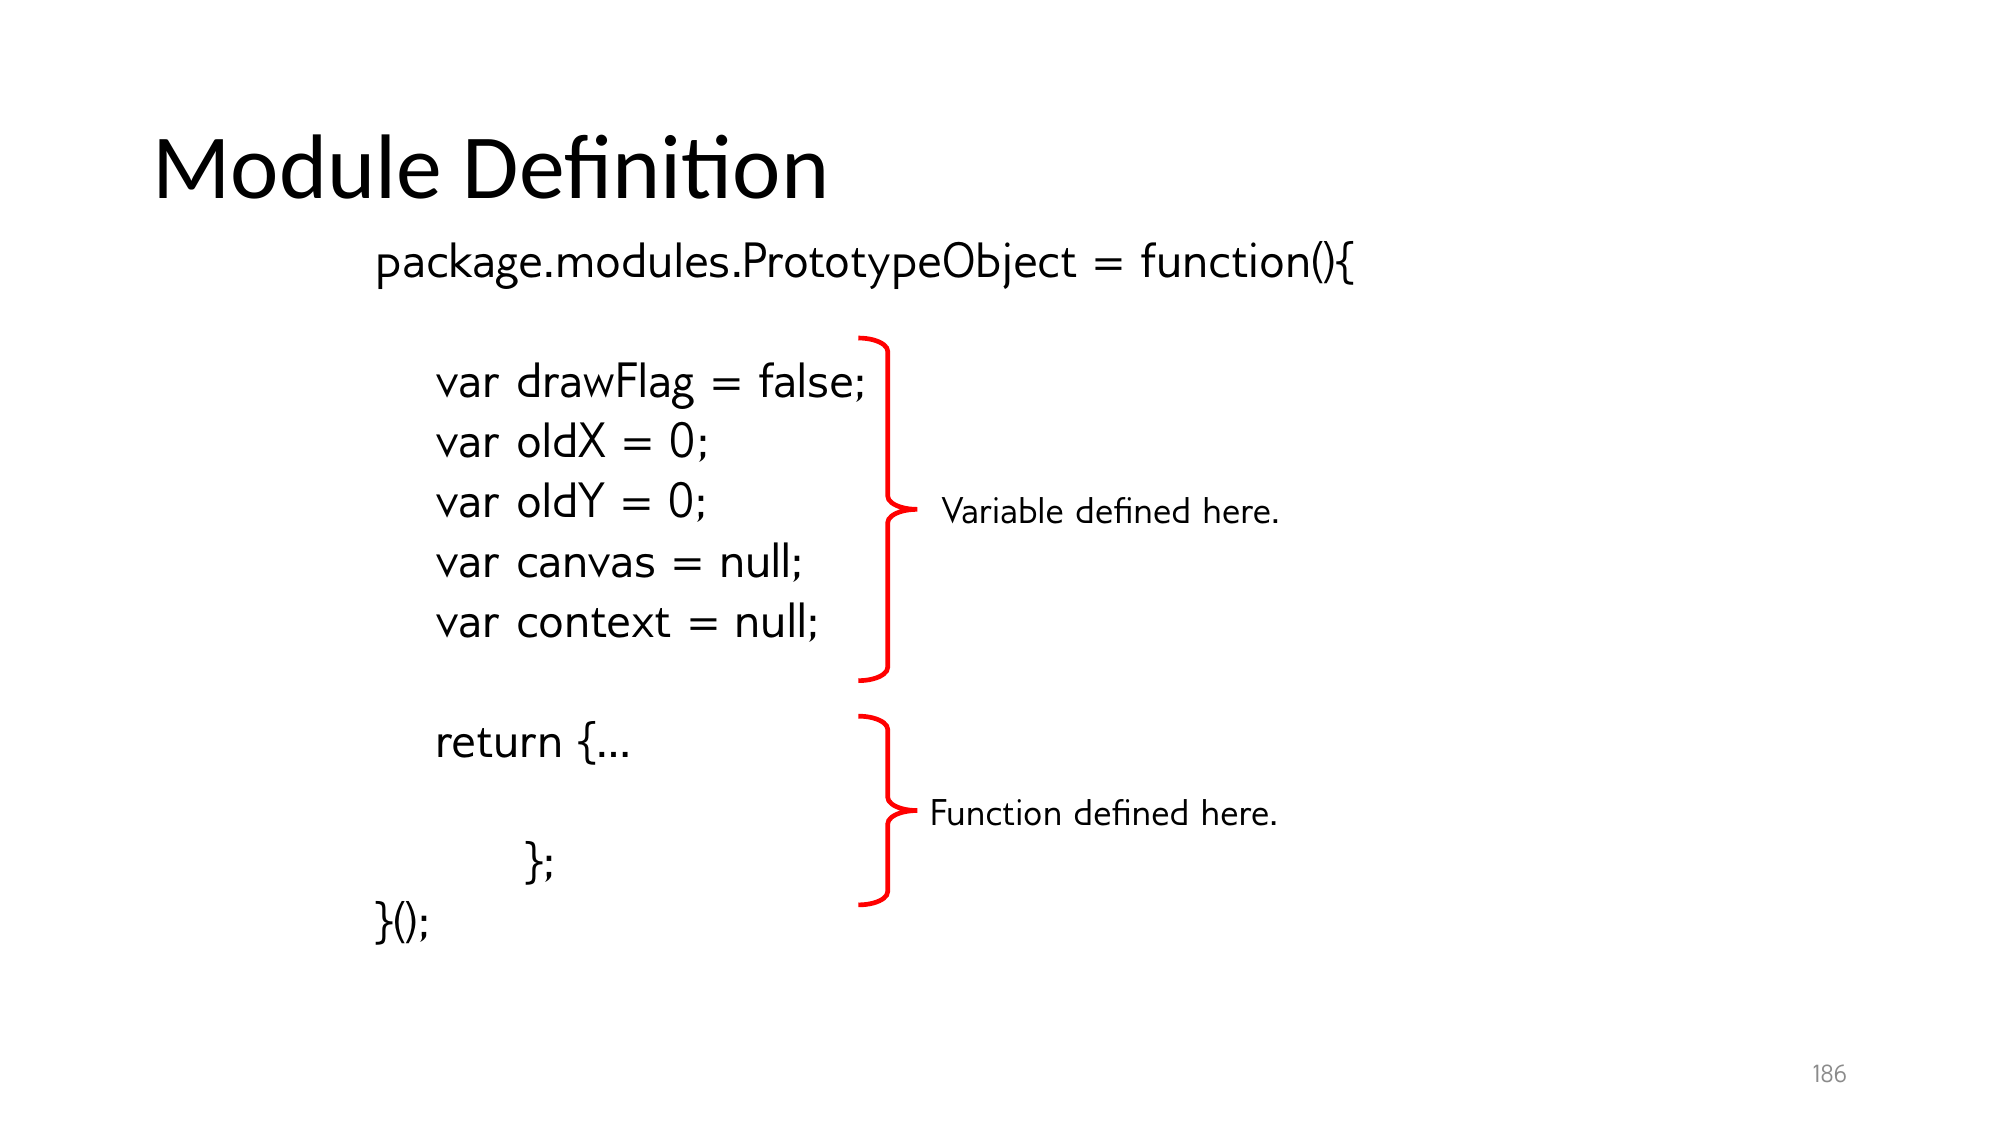

# Module Definition
package.modules.PrototypeObject = function(){

    var drawFlag = false;
    var oldX = 0;
    var oldY = 0;
    var canvas = null;
    var context = null;

    return {…

	};
}();

Variable defined here.

Function defined here.
186